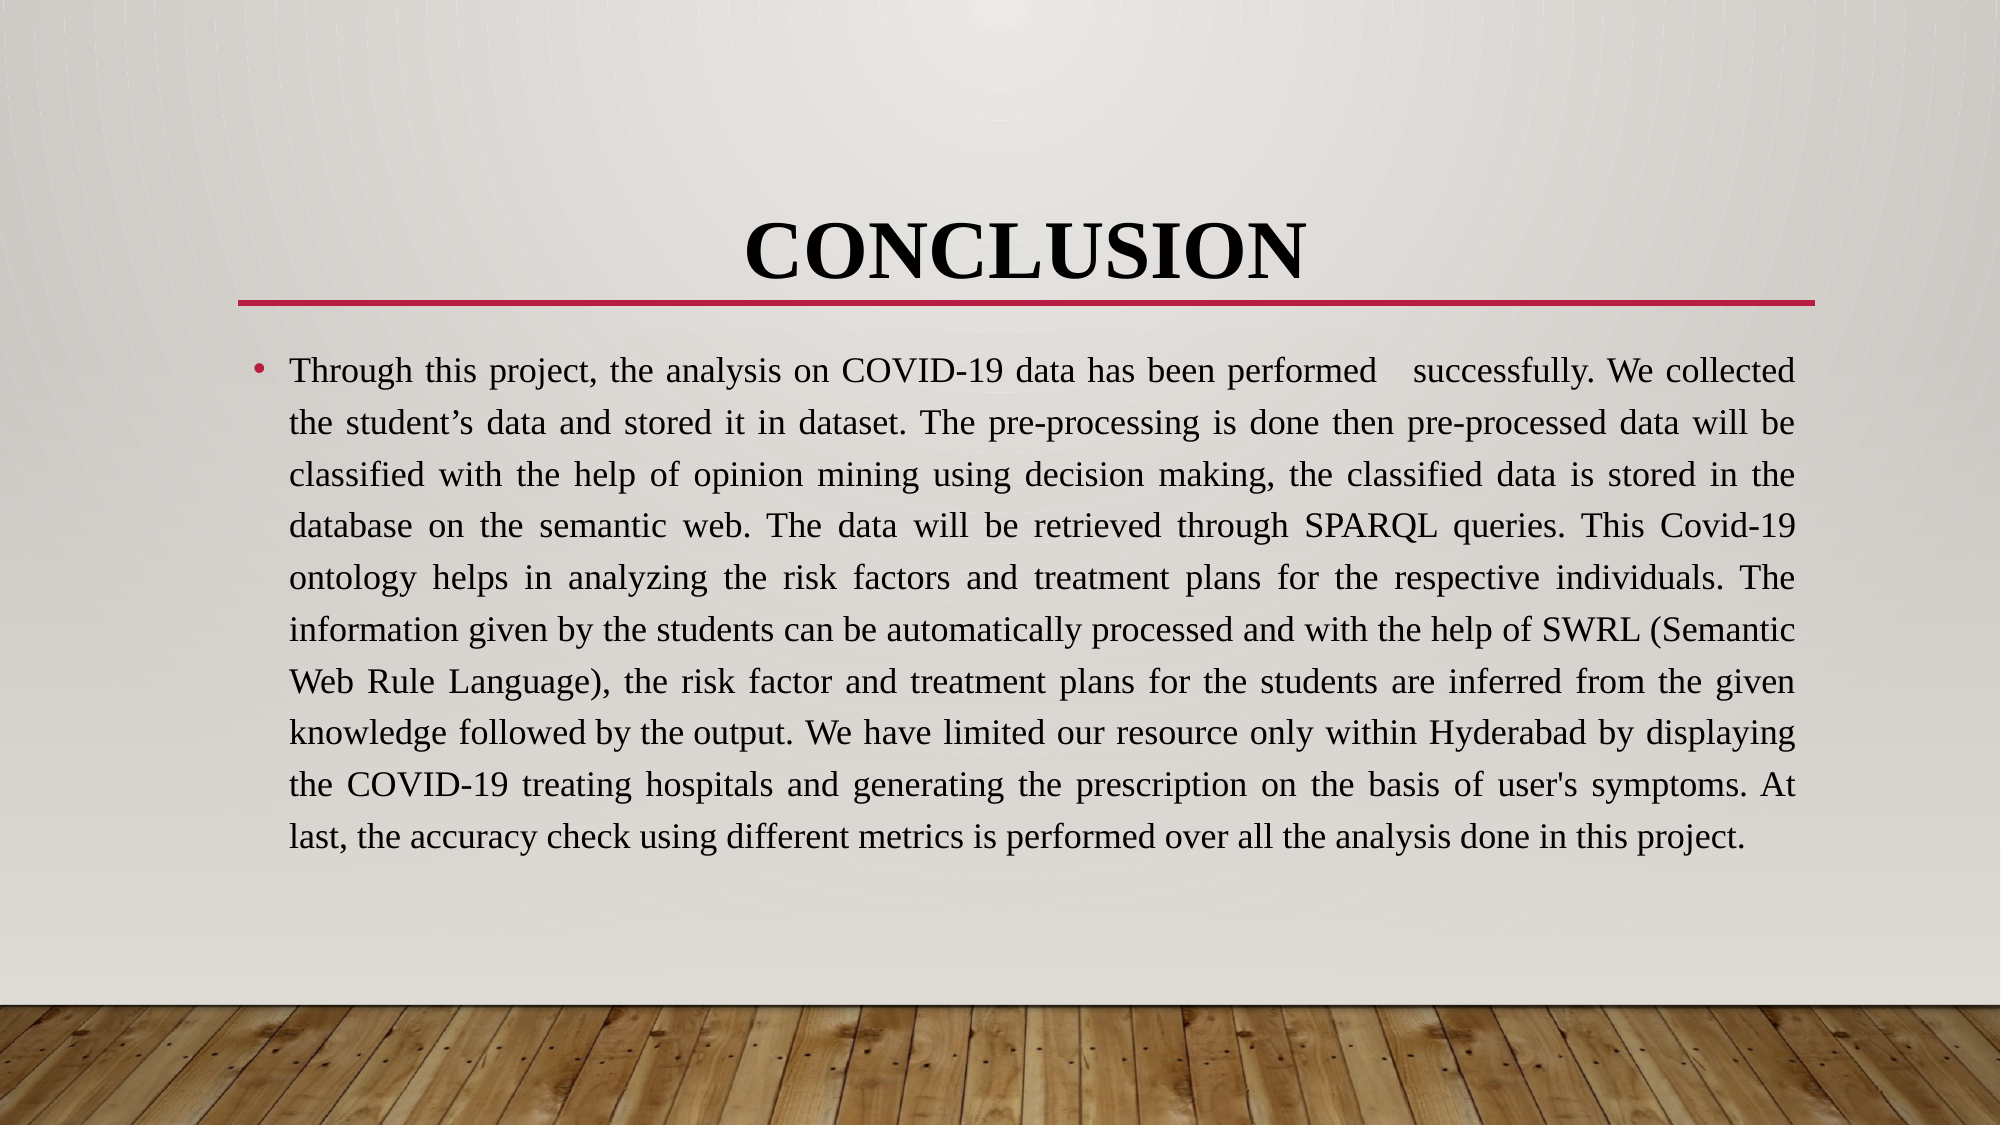

# CONCLUSION
Through this project, the analysis on COVID-19 data has been performed   successfully. We collected the student’s data and stored it in dataset. The pre-processing is done then pre-processed data will be classified with the help of opinion mining using decision making, the classified data is stored in the database on the semantic web. The data will be retrieved through SPARQL queries. This Covid-19 ontology helps in analyzing the risk factors and treatment plans for the respective individuals. The information given by the students can be automatically processed and with the help of SWRL (Semantic Web Rule Language), the risk factor and treatment plans for the students are inferred from the given knowledge followed by the output. We have limited our resource only within Hyderabad by displaying the COVID-19 treating hospitals and generating the prescription on the basis of user's symptoms. At last, the accuracy check using different metrics is performed over all the analysis done in this project.